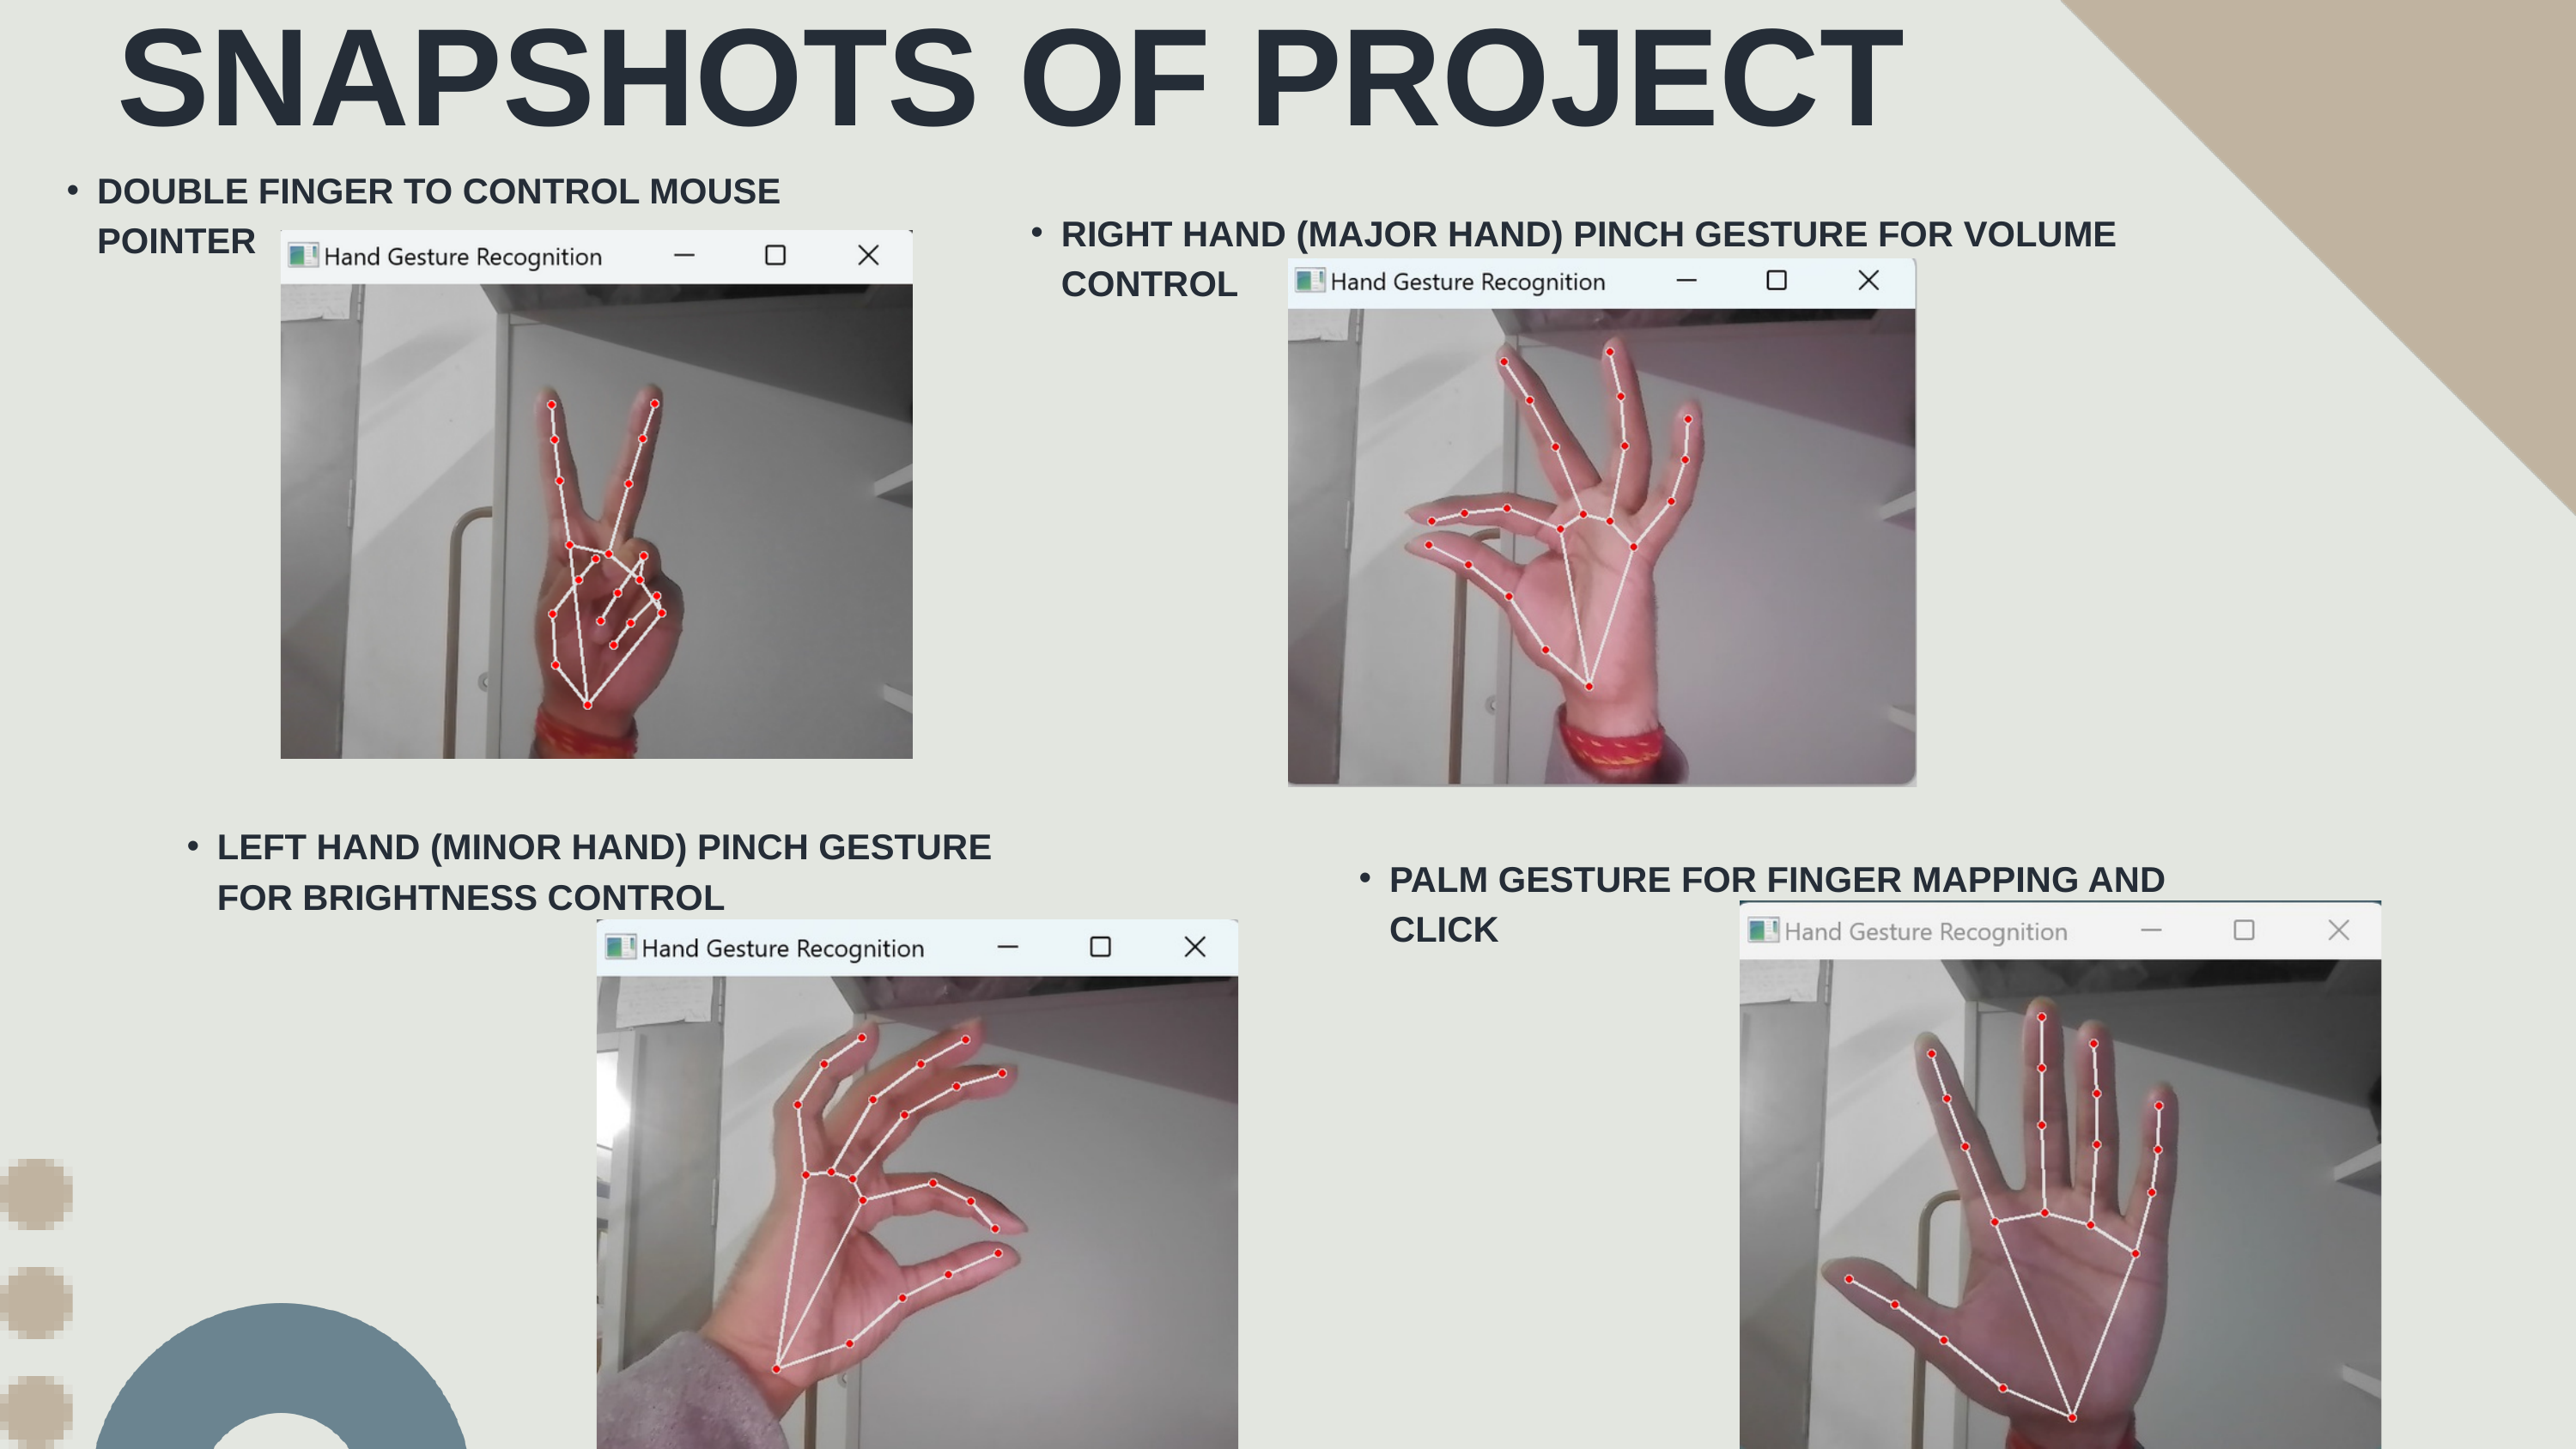

SNAPSHOTS OF PROJECT
DOUBLE FINGER TO CONTROL MOUSE POINTER
RIGHT HAND (MAJOR HAND) PINCH GESTURE FOR VOLUME CONTROL

LEFT HAND (MINOR HAND) PINCH GESTURE FOR BRIGHTNESS CONTROL
PALM GESTURE FOR FINGER MAPPING AND CLICK